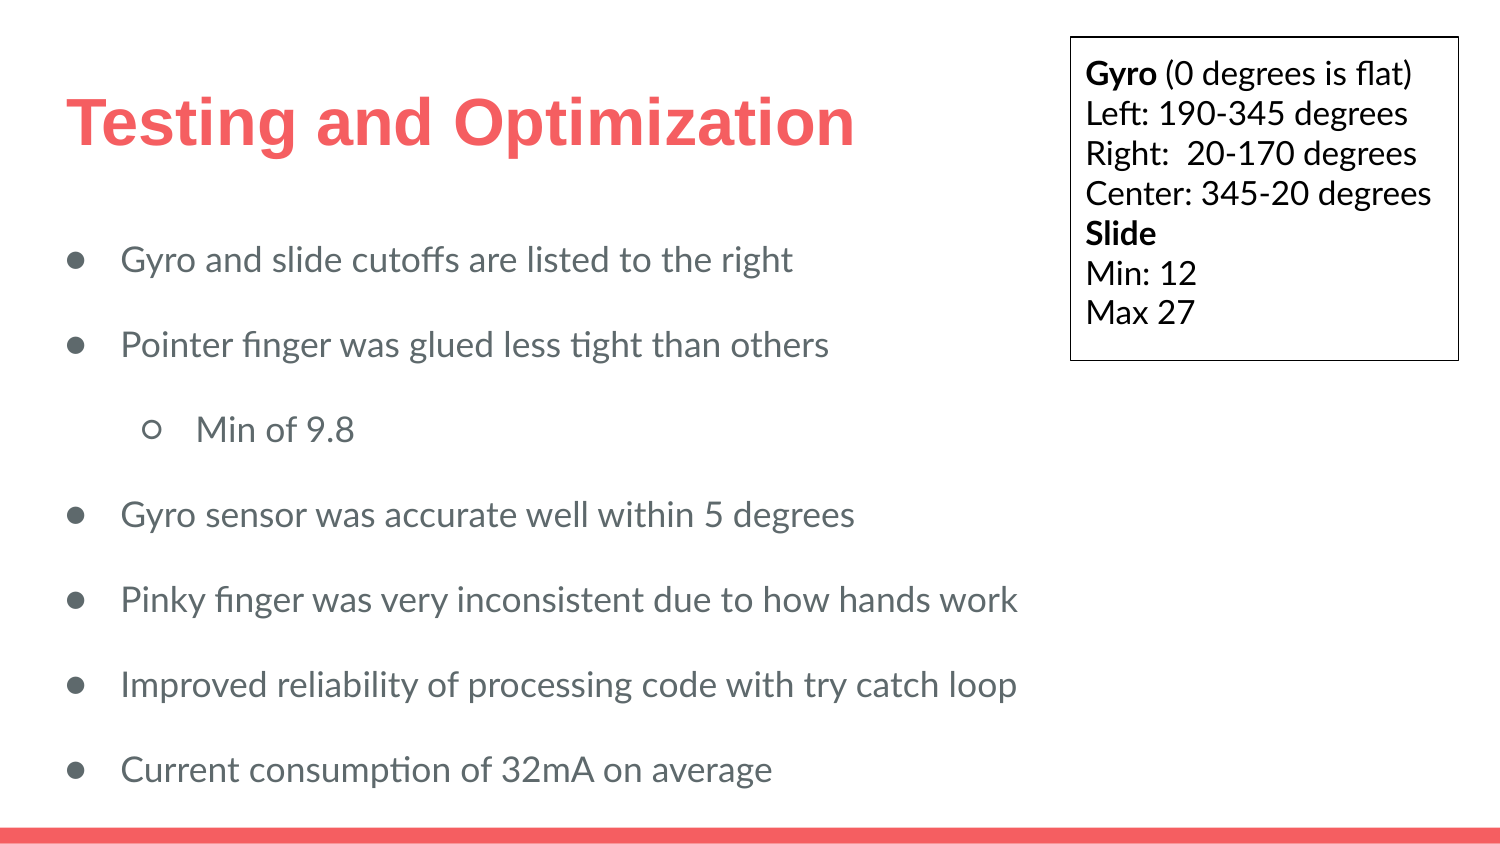

Gyro (0 degrees is flat)
Left: 190-345 degrees
Right:  20-170 degrees
Center: 345-20 degrees
Slide
Min: 12
Max 27

# Testing and Optimization
Gyro and slide cutoffs are listed to the right
Pointer finger was glued less tight than others
Min of 9.8
Gyro sensor was accurate well within 5 degrees
Pinky finger was very inconsistent due to how hands work
Improved reliability of processing code with try catch loop
Current consumption of 32mA on average